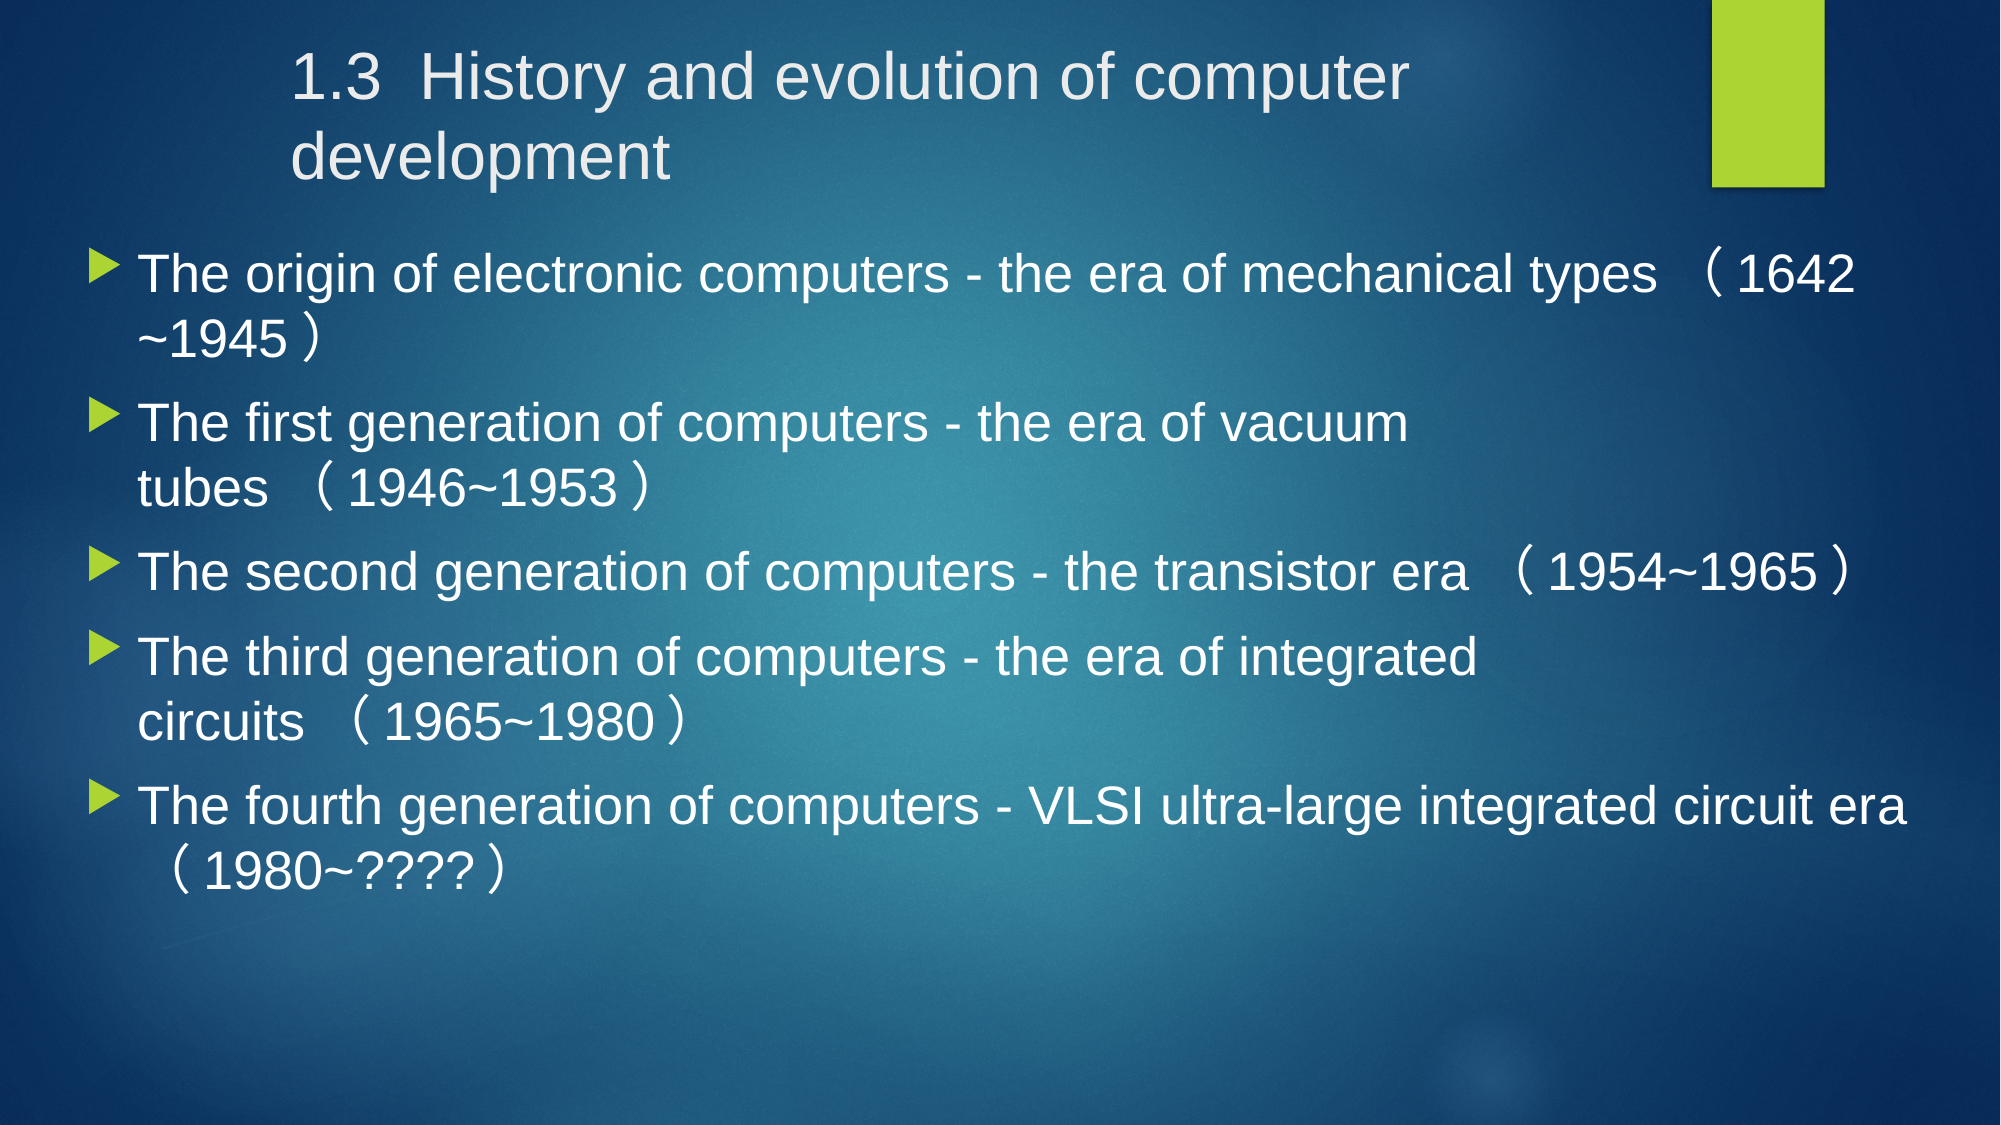

# 1.3  History and evolution of computer development
The origin of electronic computers - the era of mechanical types（1642 ~1945）
The first generation of computers - the era of vacuum tubes（1946~1953）
The second generation of computers - the transistor era（1954~1965）
The third generation of computers - the era of integrated circuits（1965~1980）
The fourth generation of computers - VLSI ultra-large integrated circuit era （1980~????）